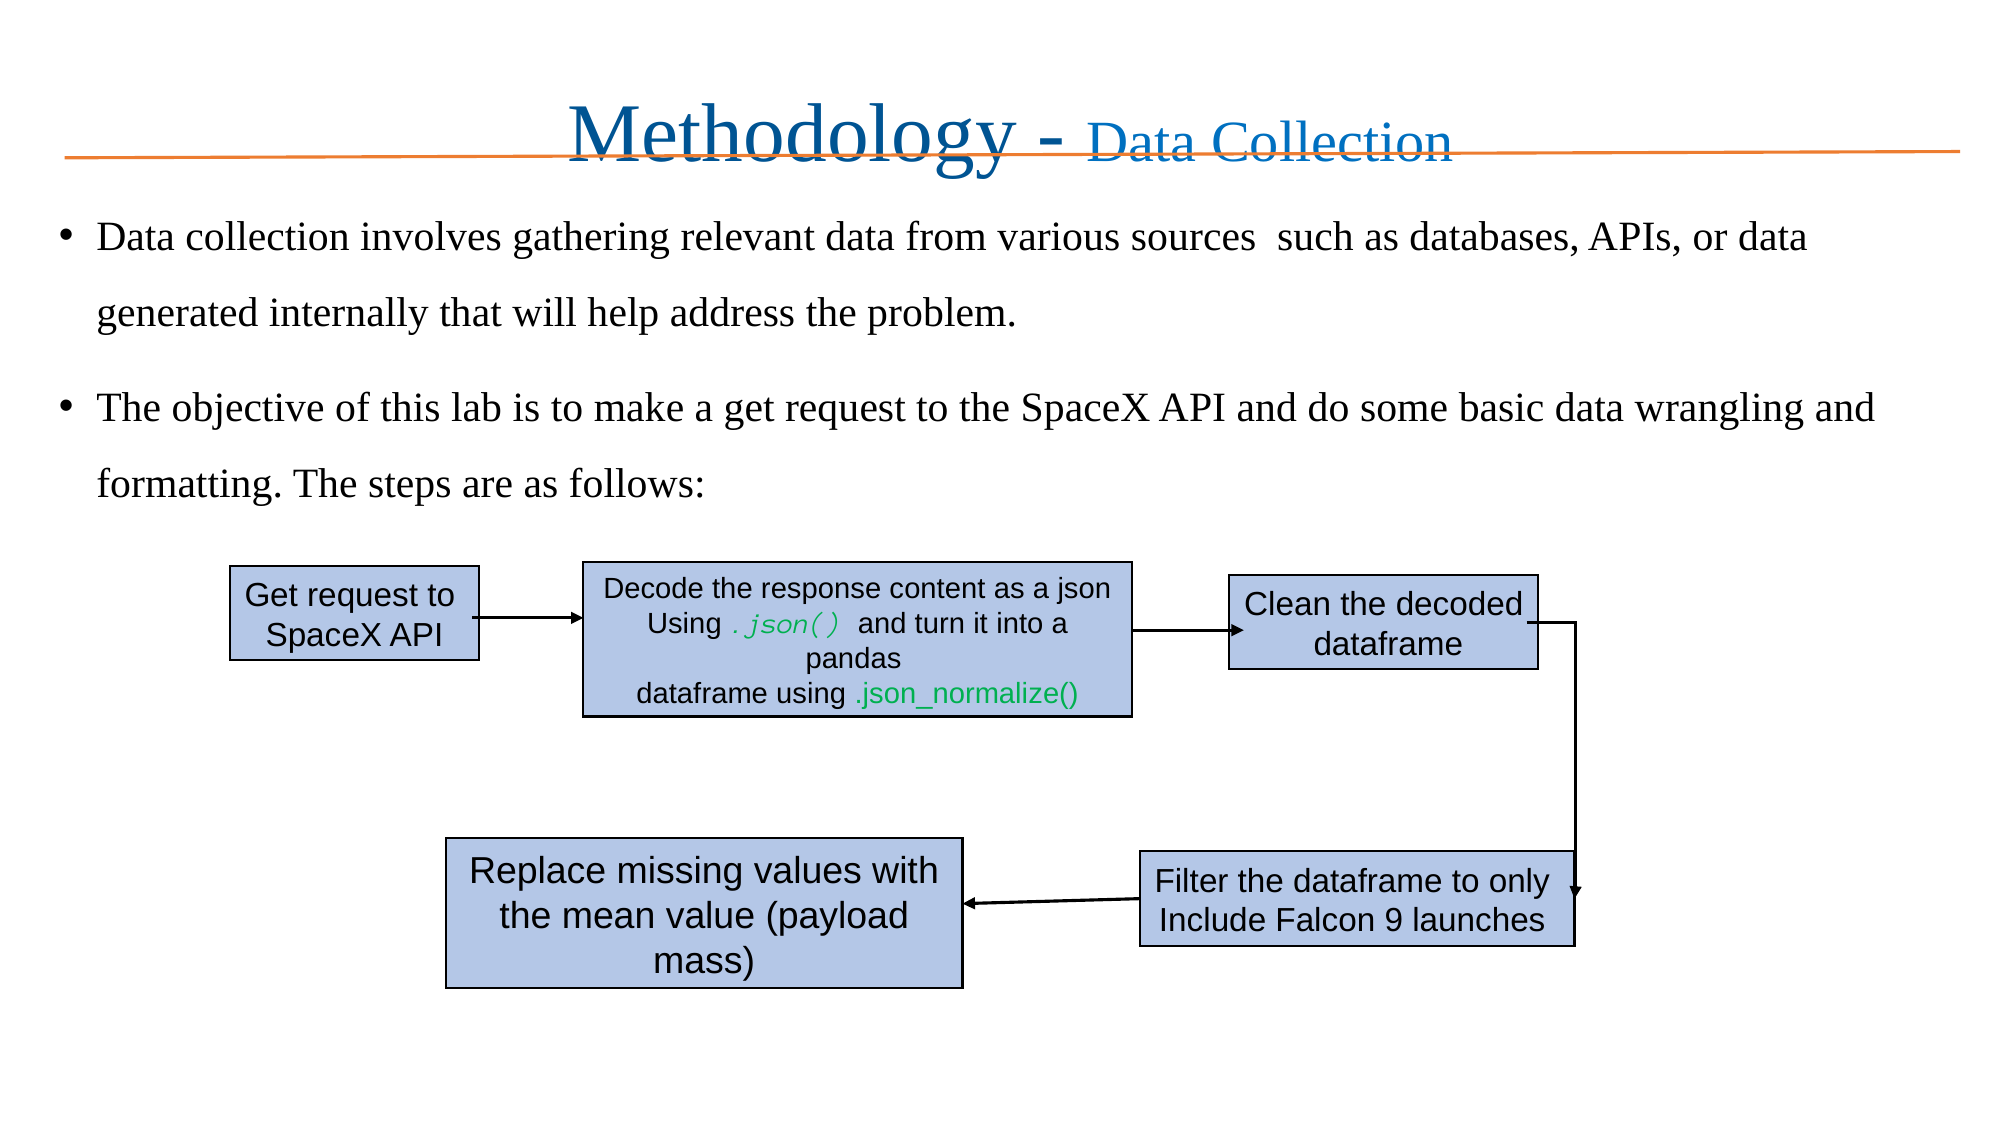

# Methodology - Data Collection
Data collection involves gathering relevant data from various sources  such as databases, APIs, or data generated internally that will help address the problem.
The objective of this lab is to make a get request to the SpaceX API and do some basic data wrangling and formatting. The steps are as follows:

Decode the response content as a json
Using .json() and turn it into a pandas
dataframe using .json_normalize()
Get request to
SpaceX API
Clean the decoded
 dataframe
Replace missing values with the mean value (payload mass)
Filter the dataframe to only
Include Falcon 9 launches